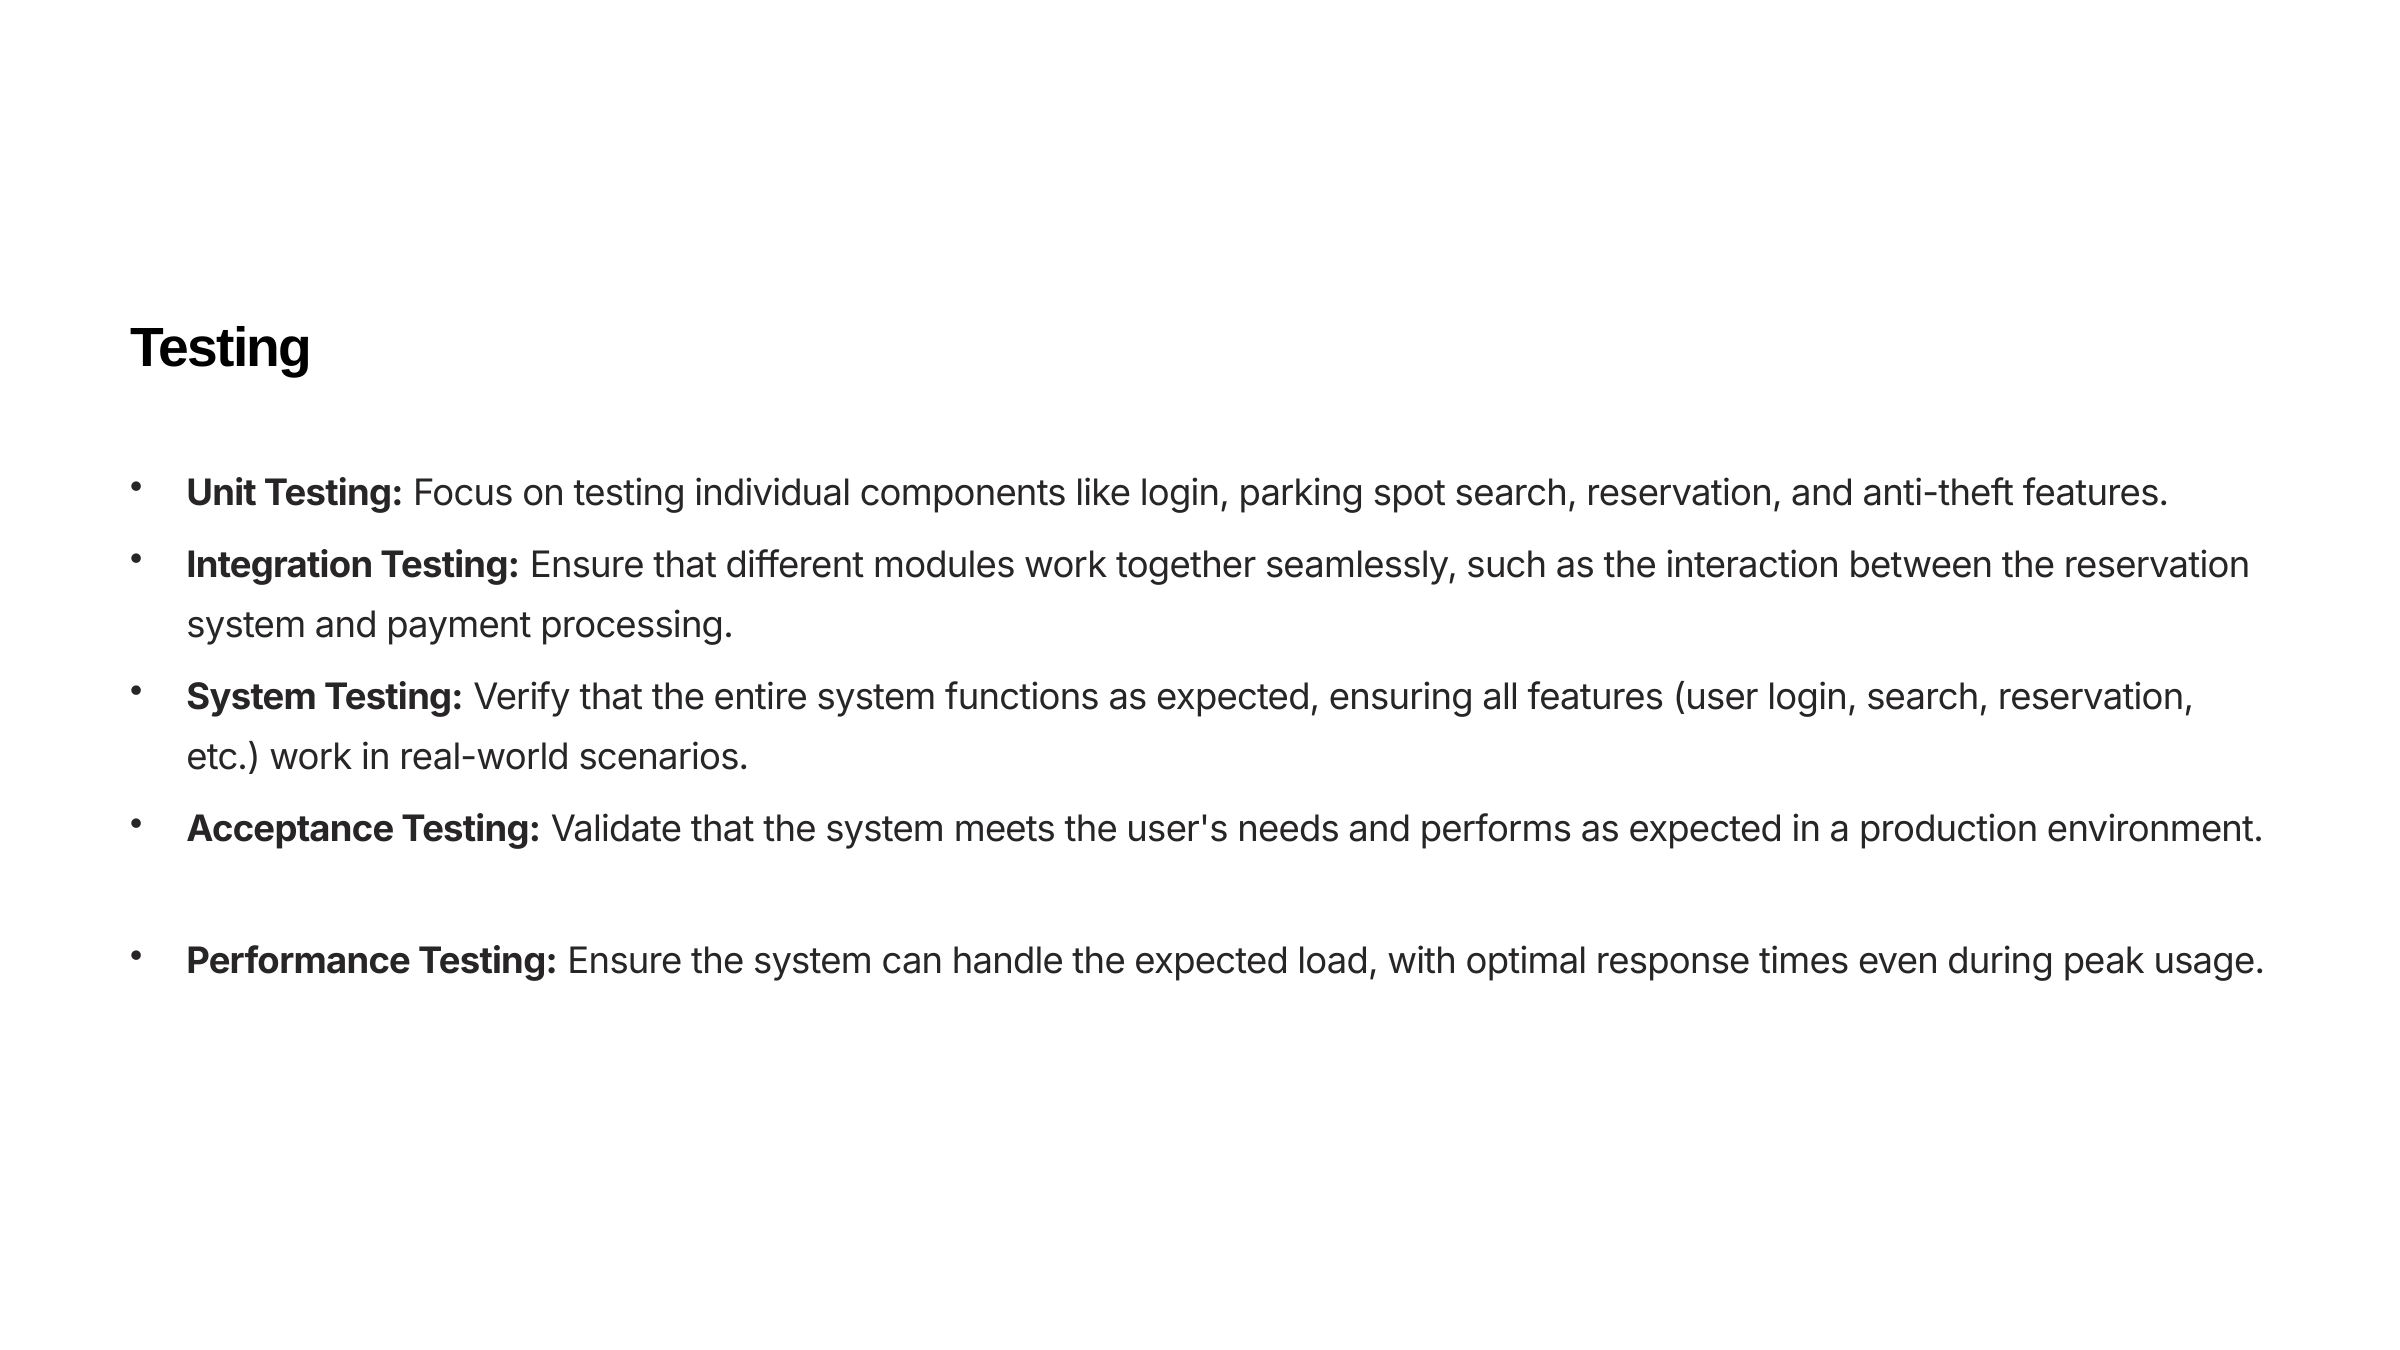

Testing
Unit Testing: Focus on testing individual components like login, parking spot search, reservation, and anti-theft features.
Integration Testing: Ensure that different modules work together seamlessly, such as the interaction between the reservation system and payment processing.
System Testing: Verify that the entire system functions as expected, ensuring all features (user login, search, reservation, etc.) work in real-world scenarios.
Acceptance Testing: Validate that the system meets the user's needs and performs as expected in a production environment.
Performance Testing: Ensure the system can handle the expected load, with optimal response times even during peak usage.